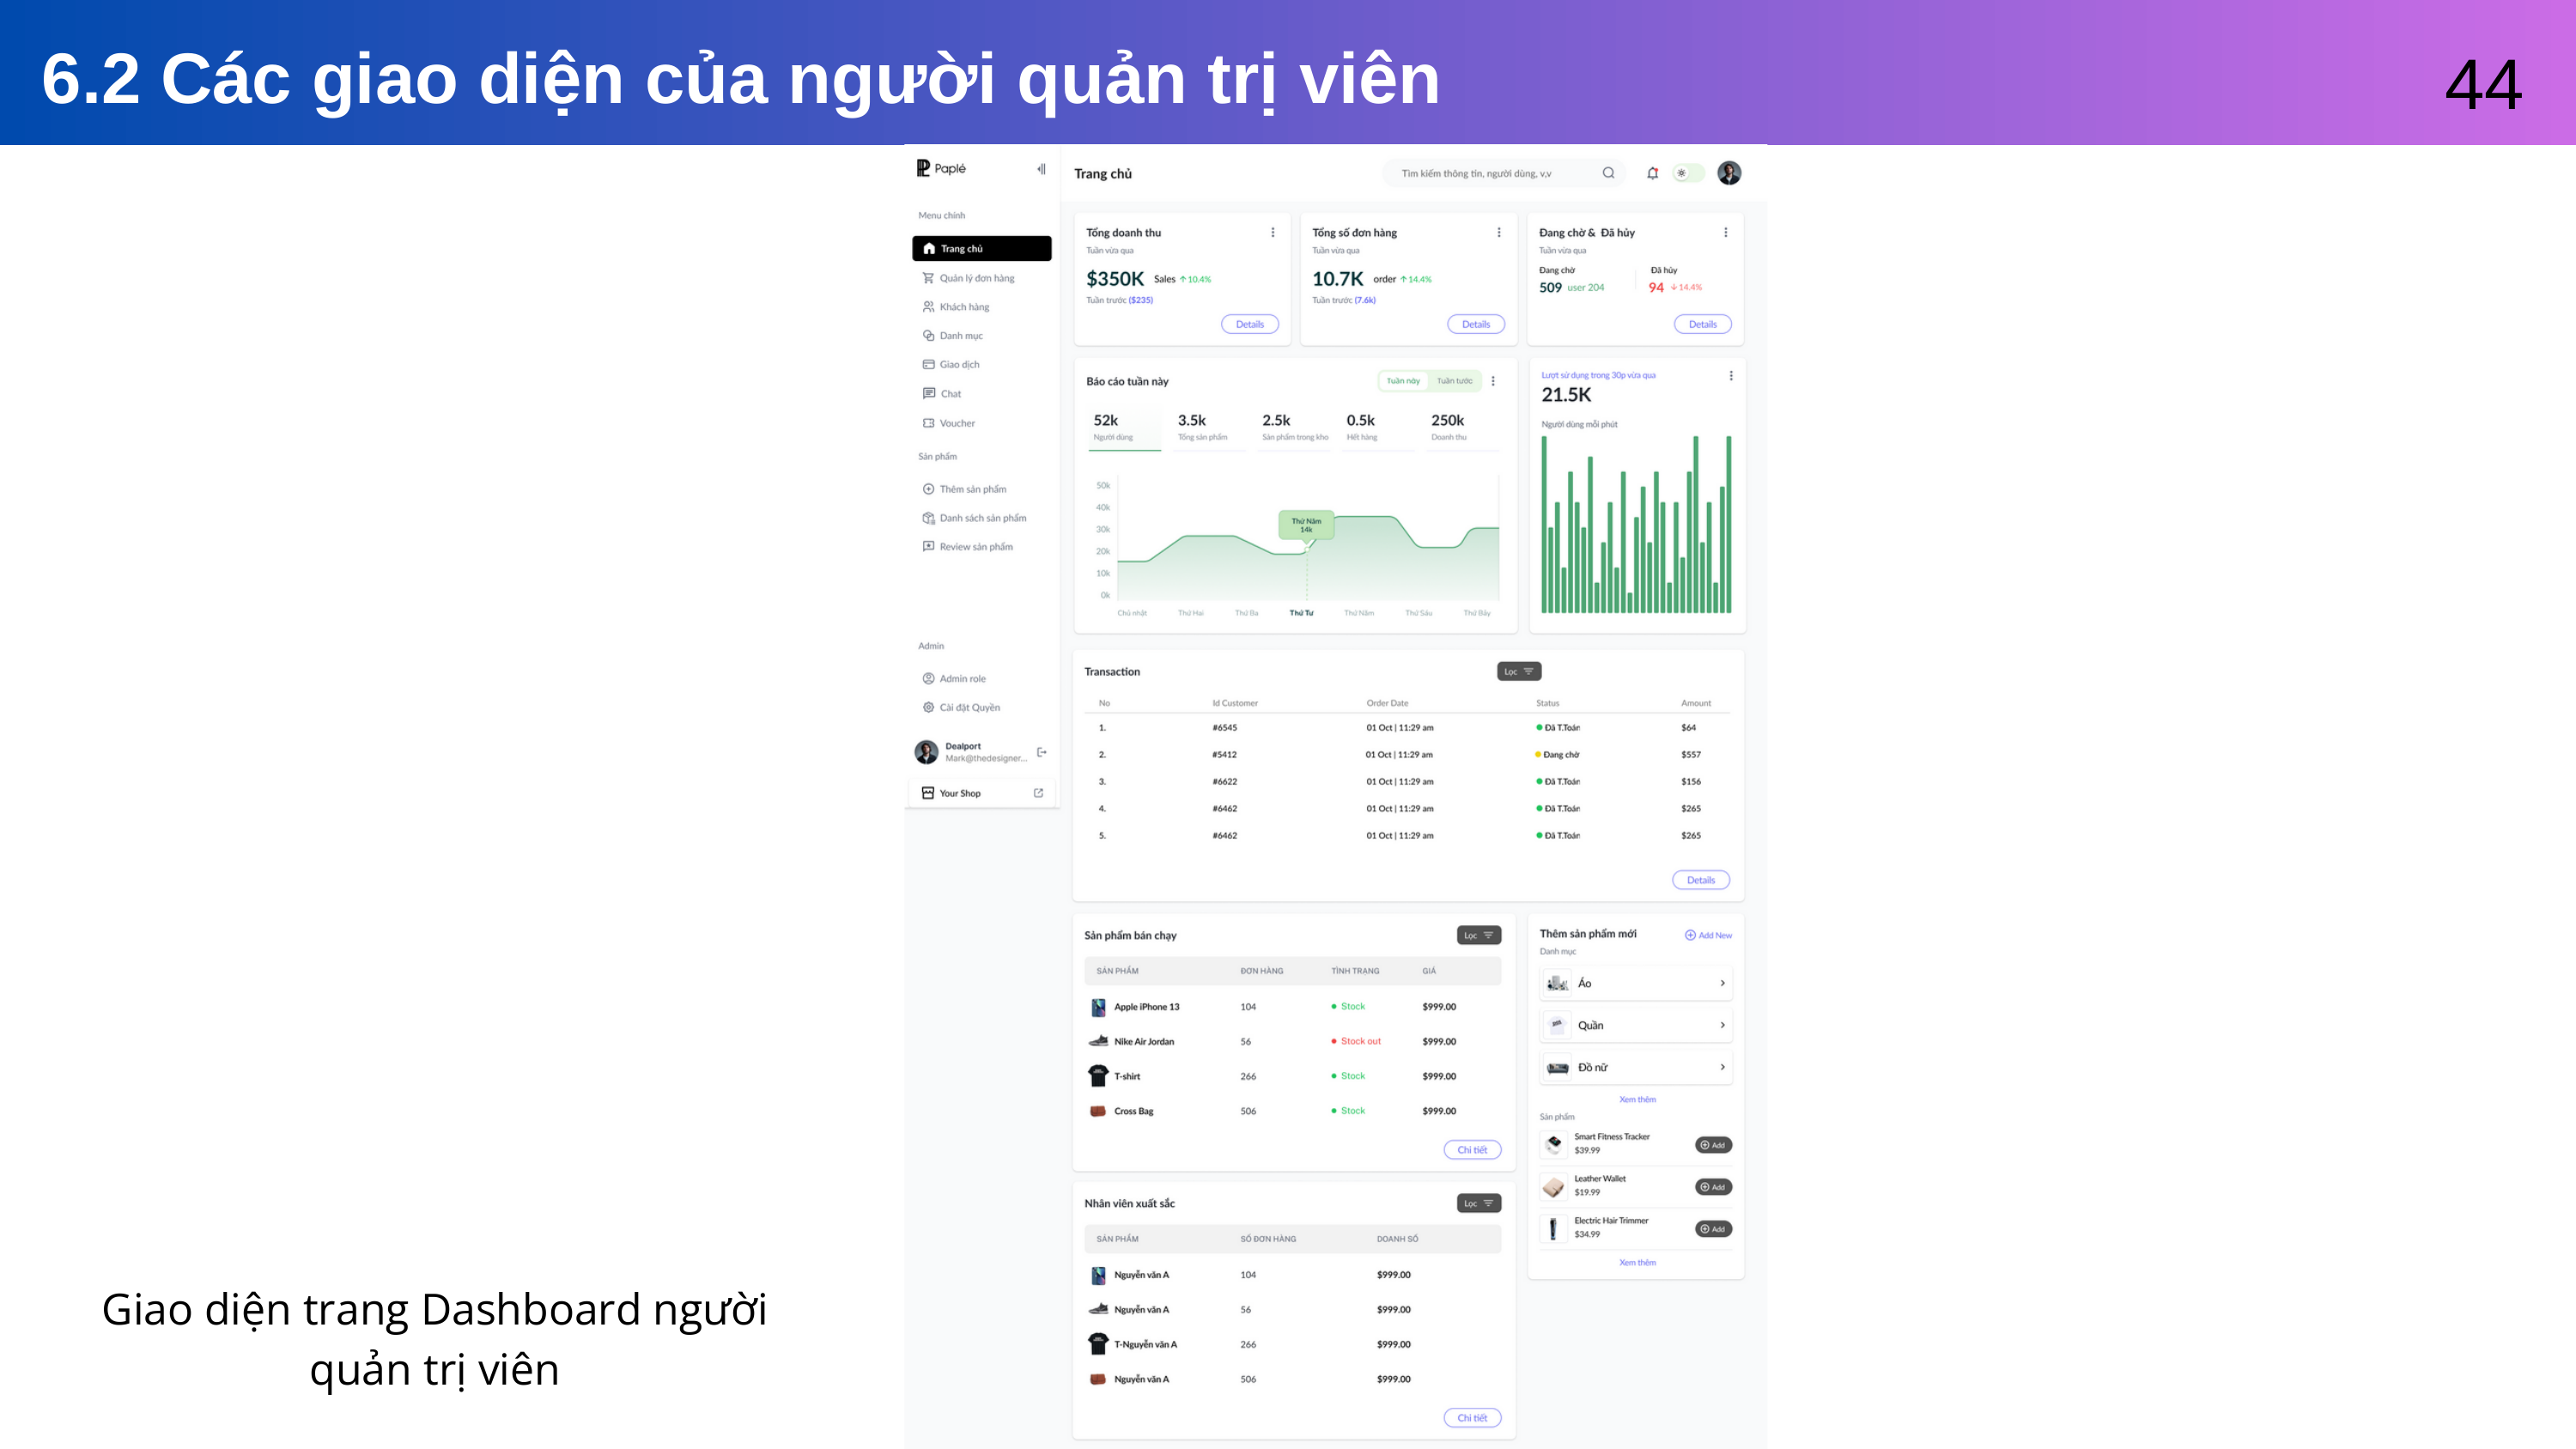

44
6.2 Các giao diện của người quản trị viên

Giao diện trang Dashboard người quản trị viên